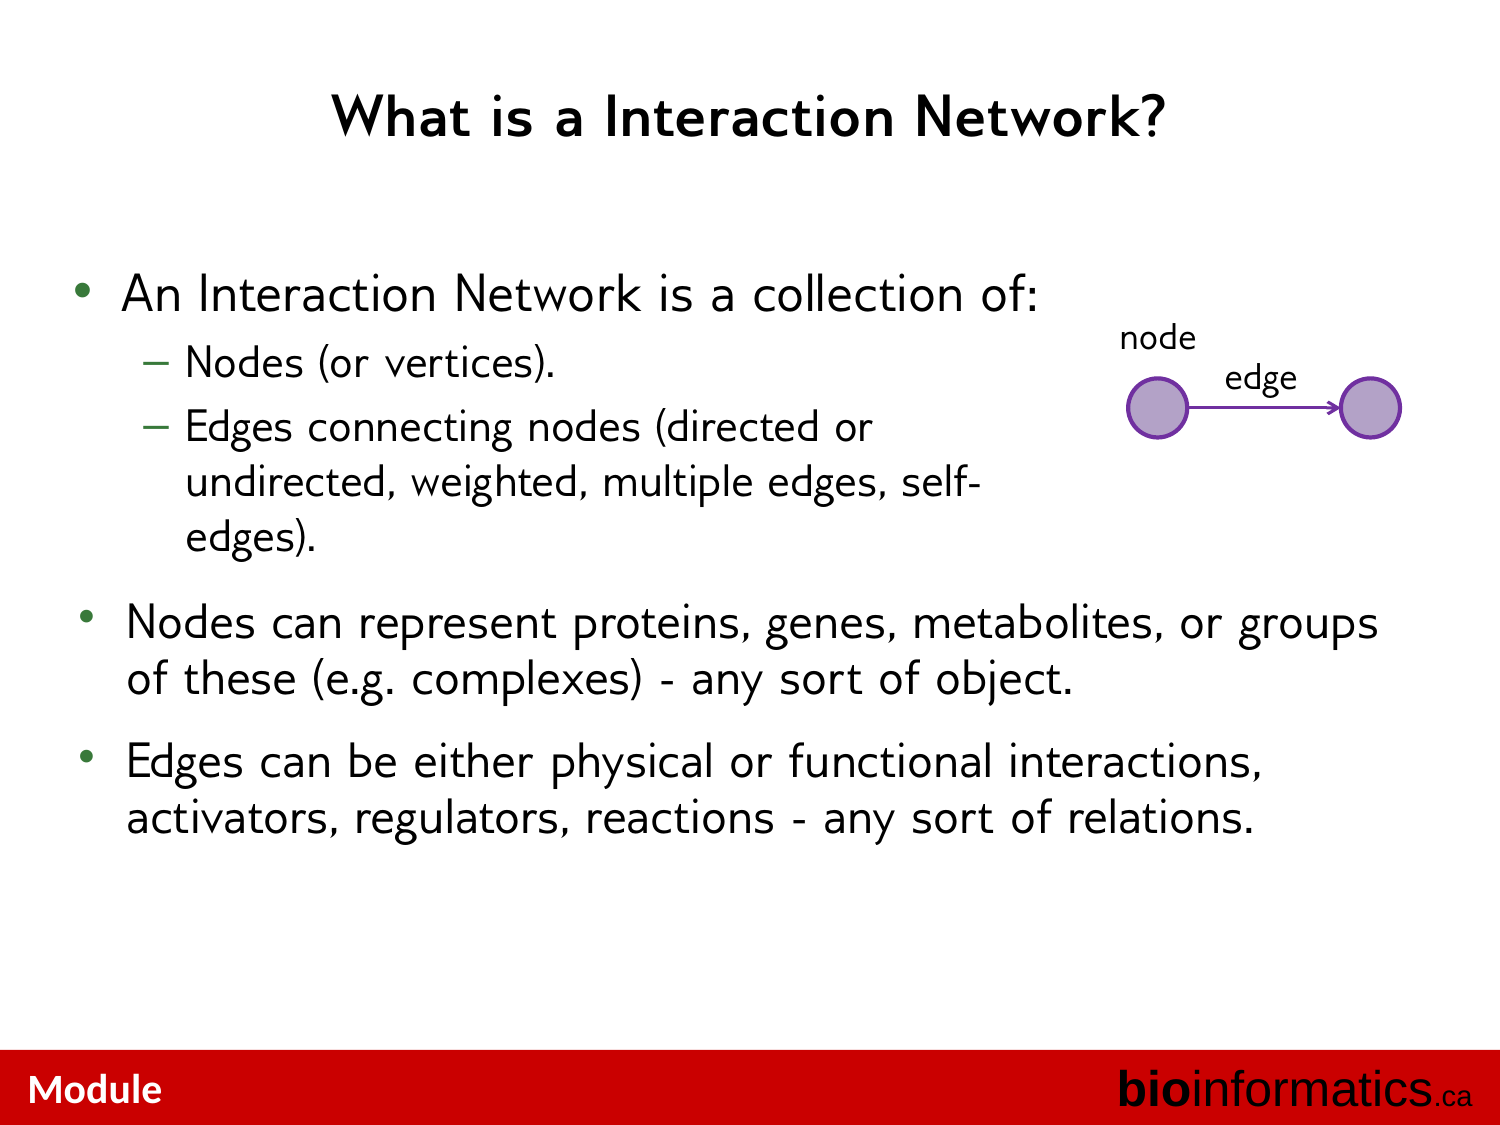

# What is a Interaction Network?
An Interaction Network is a collection of:
Nodes (or vertices).
Edges connecting nodes (directed or undirected, weighted, multiple edges, self-edges).
node
edge

Nodes can represent proteins, genes, metabolites, or groups of these (e.g. complexes) - any sort of object.
Edges can be either physical or functional interactions, activators, regulators, reactions - any sort of relations.